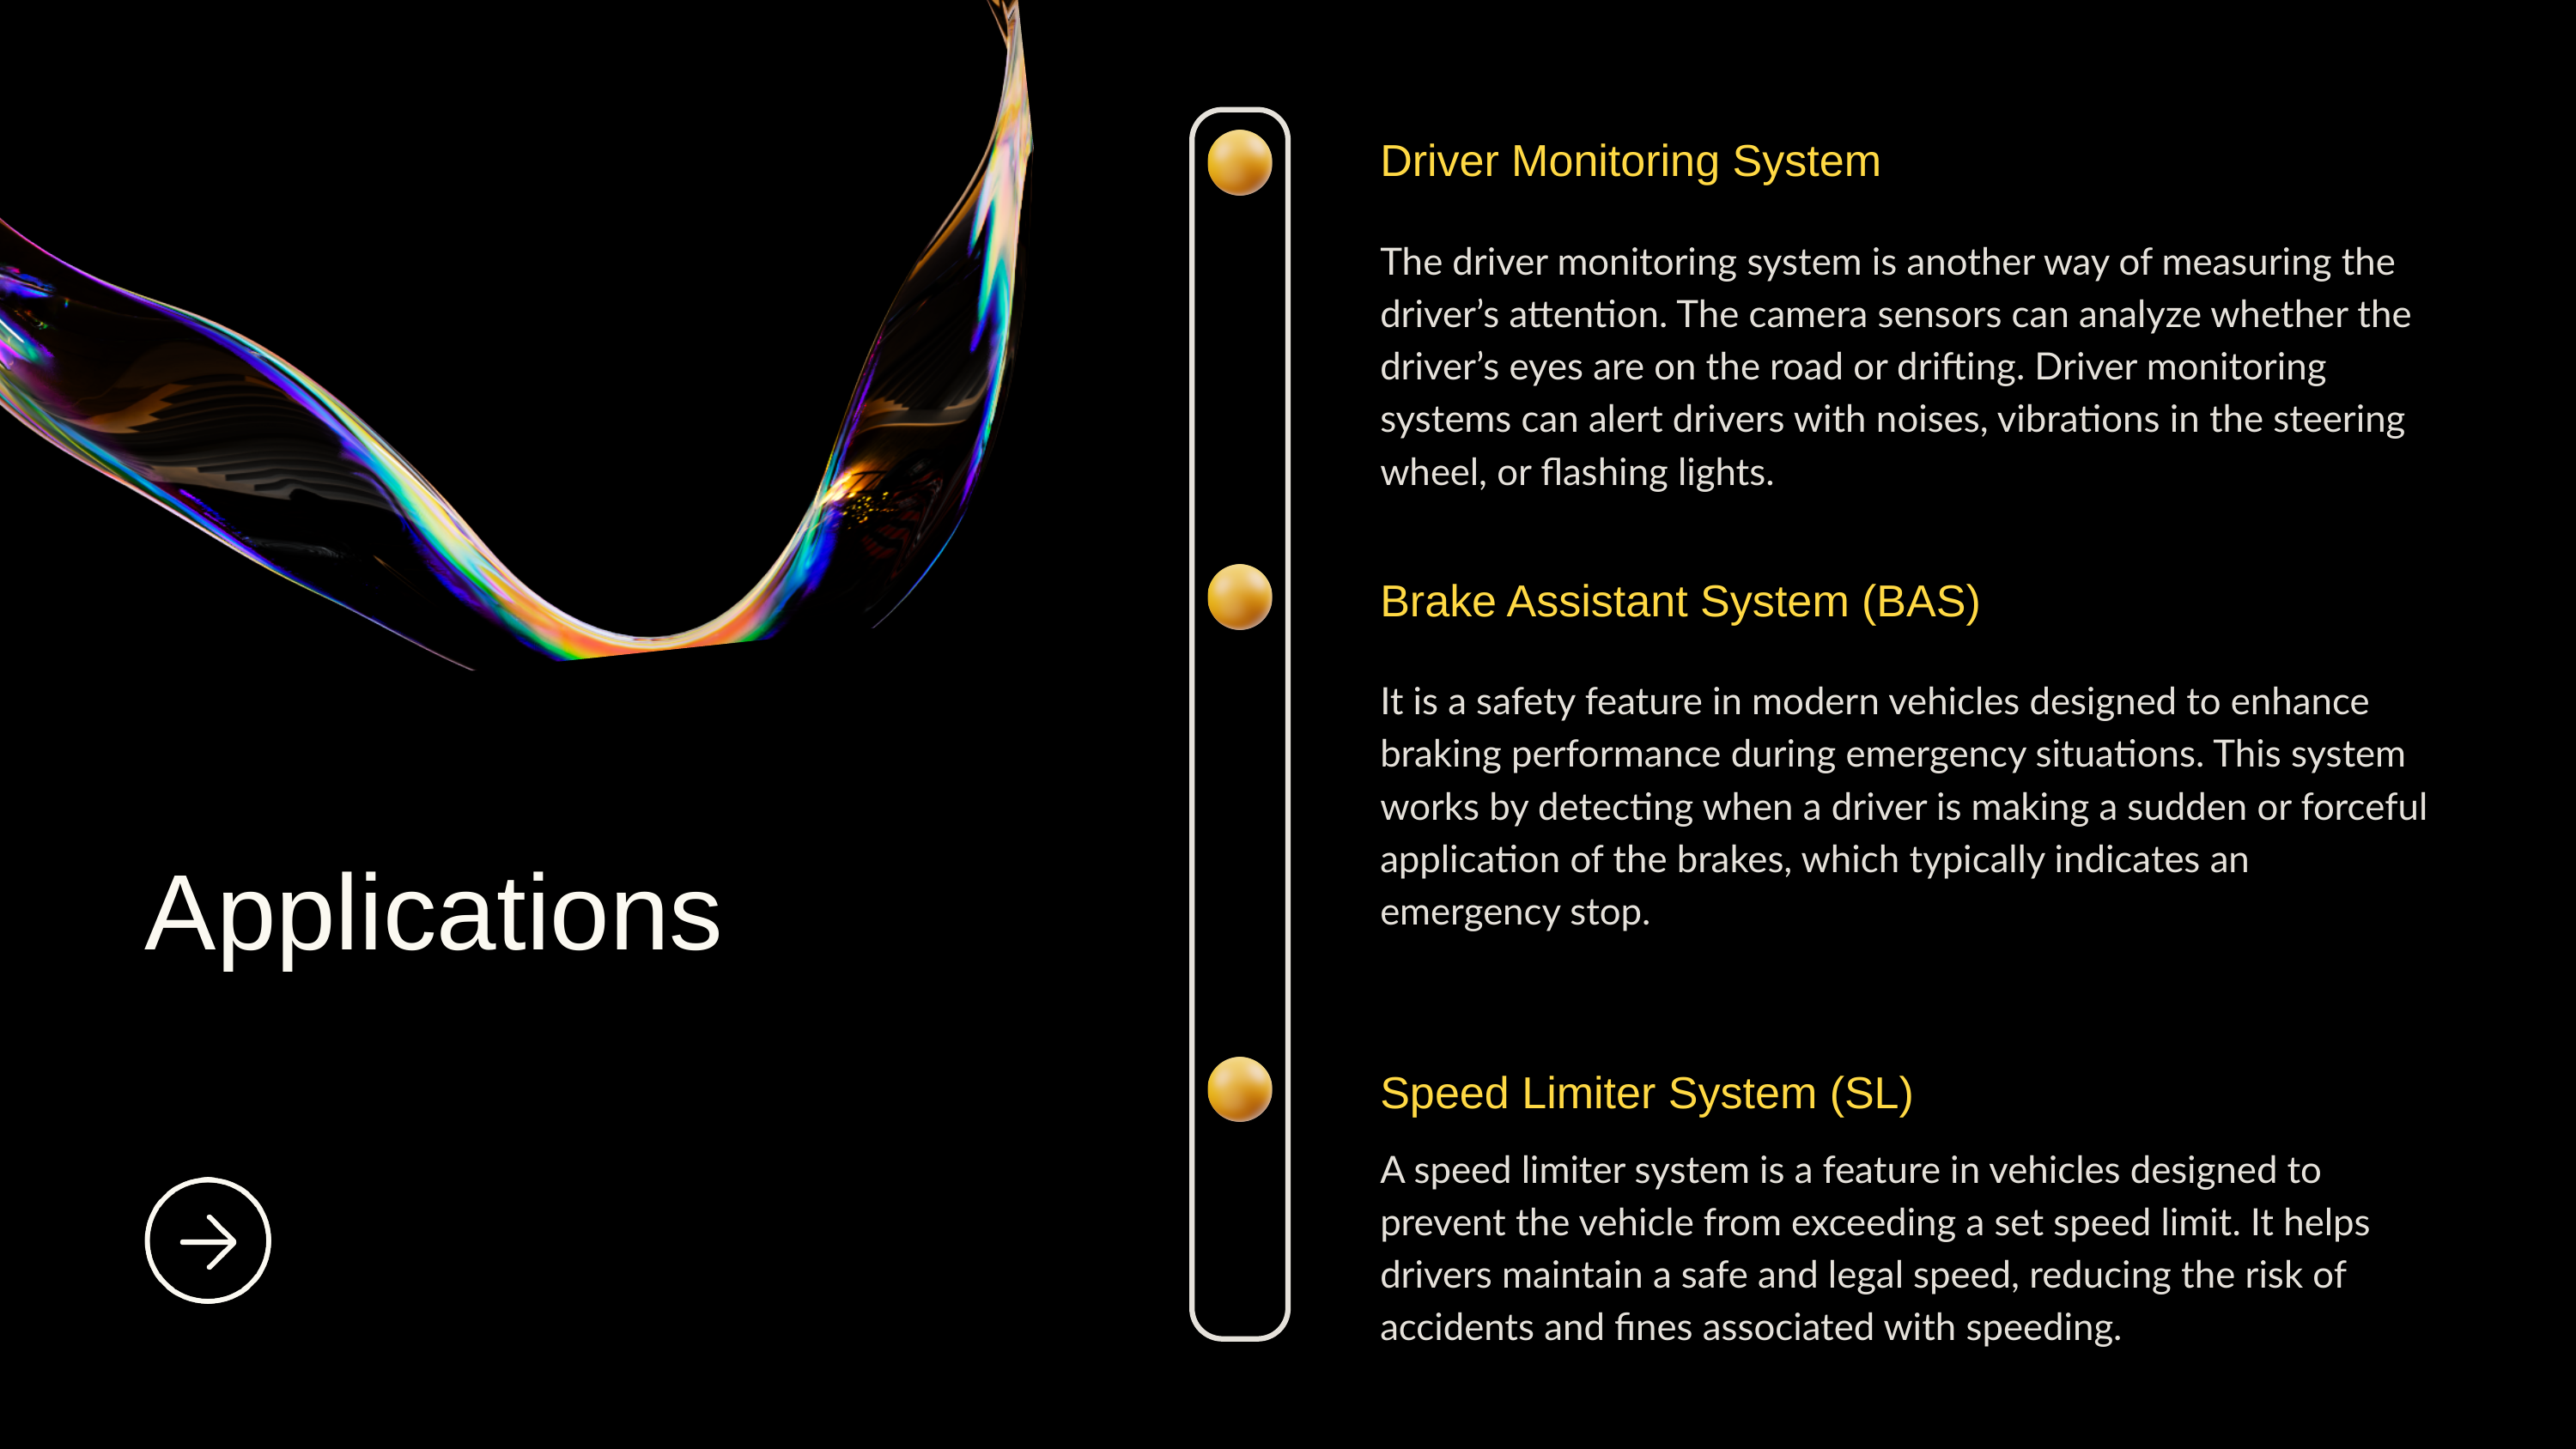

Driver Monitoring System

The driver monitoring system is another way of measuring the driver’s attention. The camera sensors can analyze whether the driver’s eyes are on the road or drifting. Driver monitoring systems can alert drivers with noises, vibrations in the steering wheel, or flashing lights.
Brake Assistant System (BAS)

It is a safety feature in modern vehicles designed to enhance braking performance during emergency situations. This system works by detecting when a driver is making a sudden or forceful application of the brakes, which typically indicates an emergency stop.

Applications
Speed Limiter System (SL)

A speed limiter system is a feature in vehicles designed to prevent the vehicle from exceeding a set speed limit. It helps drivers maintain a safe and legal speed, reducing the risk of accidents and fines associated with speeding.